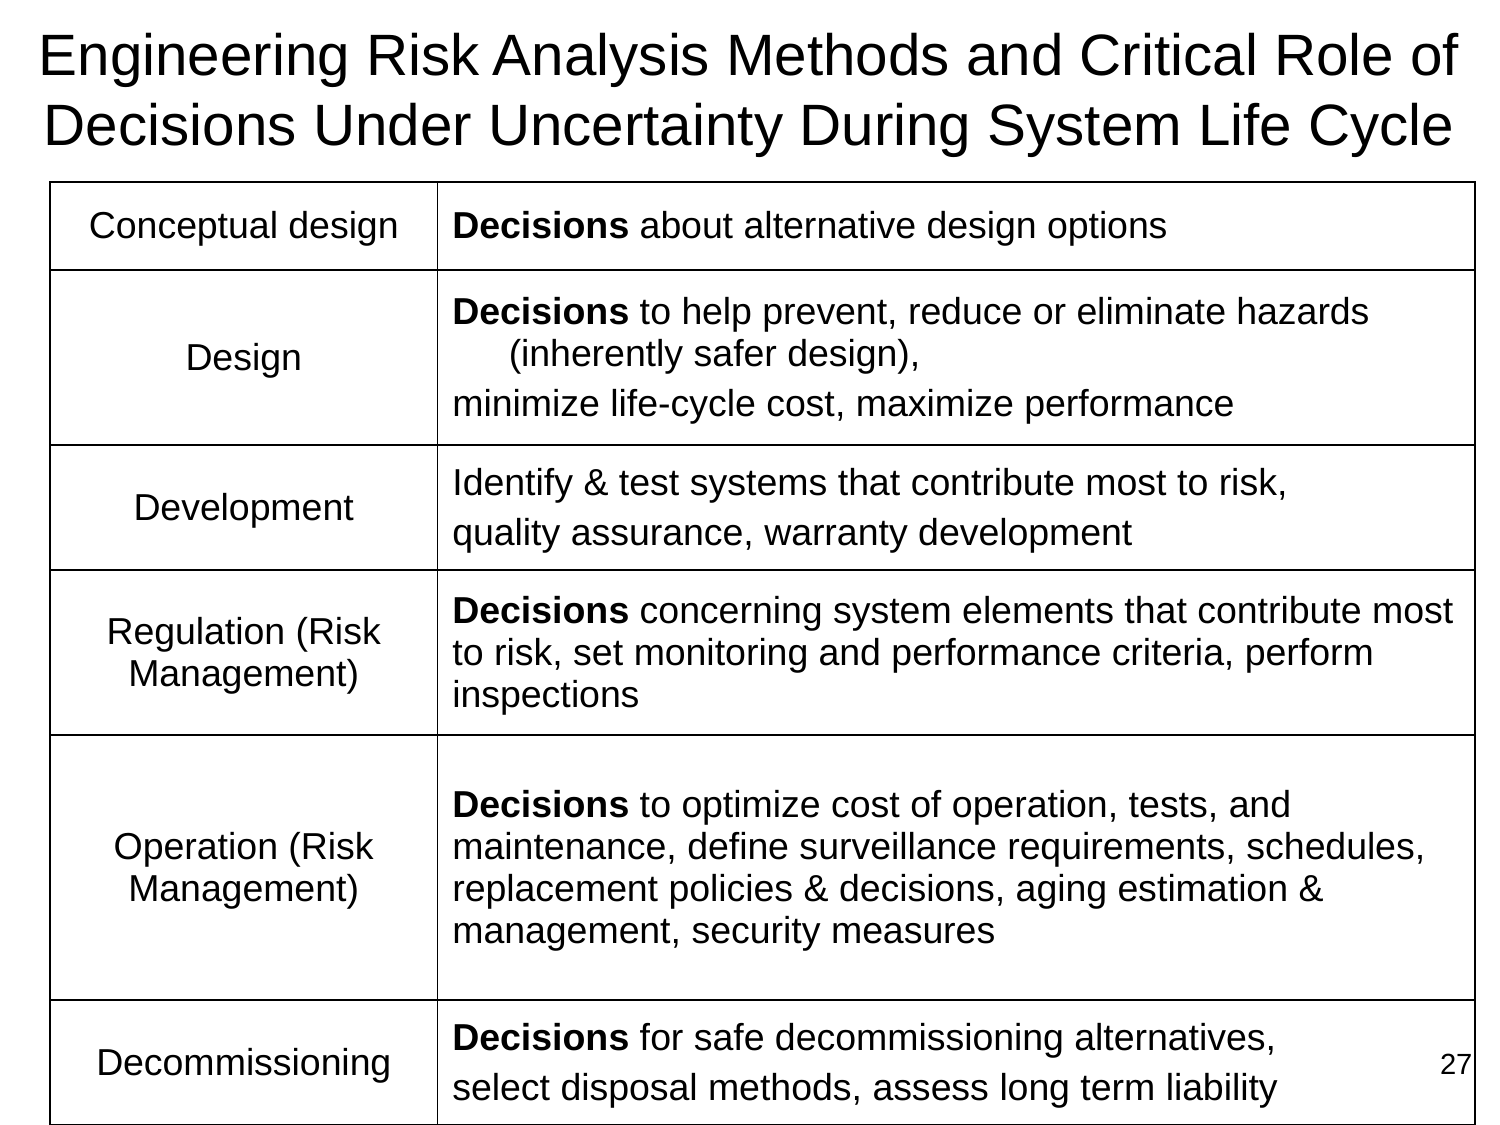

# Engineering Risk Analysis Methods and Critical Role of Decisions Under Uncertainty During System Life Cycle
| Conceptual design | Decisions about alternative design options |
| --- | --- |
| Design | Decisions to help prevent, reduce or eliminate hazards (inherently safer design), minimize life-cycle cost, maximize performance |
| Development | Identify & test systems that contribute most to risk, quality assurance, warranty development |
| Regulation (Risk Management) | Decisions concerning system elements that contribute most to risk, set monitoring and performance criteria, perform inspections |
| Operation (Risk Management) | Decisions to optimize cost of operation, tests, and maintenance, define surveillance requirements, schedules, replacement policies & decisions, aging estimation & management, security measures |
| Decommissioning | Decisions for safe decommissioning alternatives, select disposal methods, assess long term liability |
27